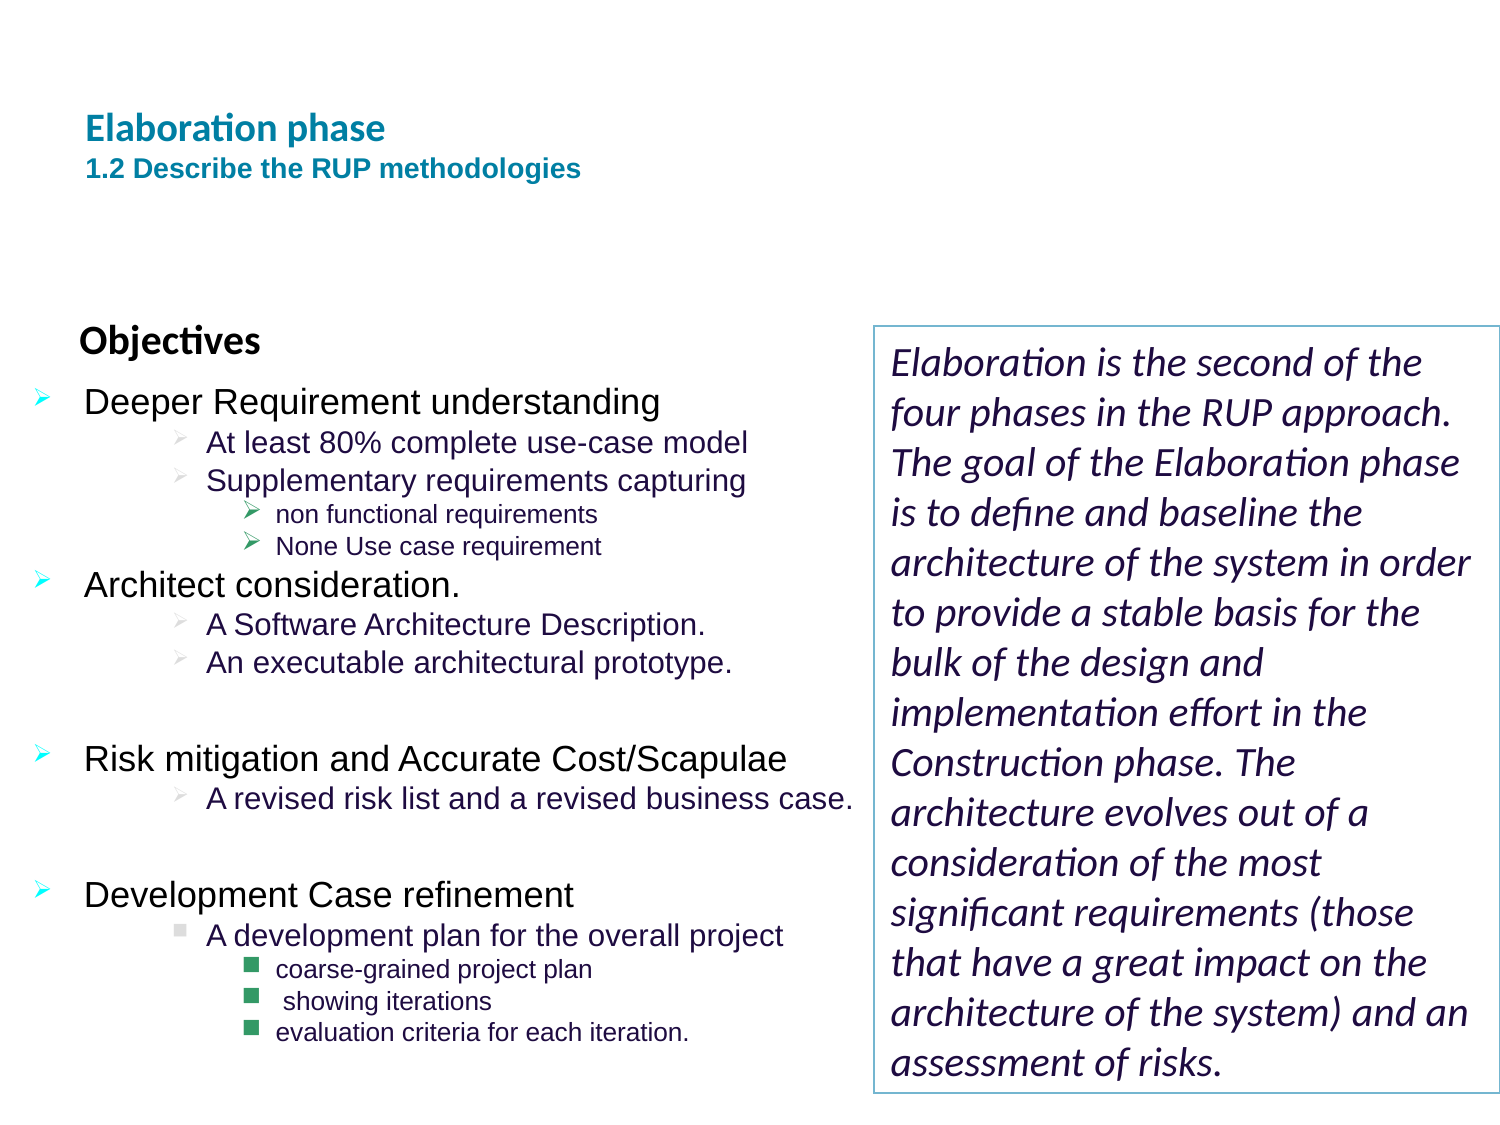

# Elaboration phase 1.2 Describe the RUP methodologies
Objectives:
Elaboration is the second of the four phases in the RUP approach. The goal of the Elaboration phase is to define and baseline the architecture of the system in order to provide a stable basis for the bulk of the design and implementation effort in the Construction phase. The architecture evolves out of a consideration of the most significant requirements (those that have a great impact on the architecture of the system) and an assessment of risks.
Deeper Requirement understanding
At least 80% complete use-case model
Supplementary requirements capturing
non functional requirements
None Use case requirement
Architect consideration.
A Software Architecture Description.
An executable architectural prototype.

Risk mitigation and Accurate Cost/Scapulae
A revised risk list and a revised business case.

Development Case refinement
A development plan for the overall project
coarse-grained project plan
 showing iterations
evaluation criteria for each iteration.